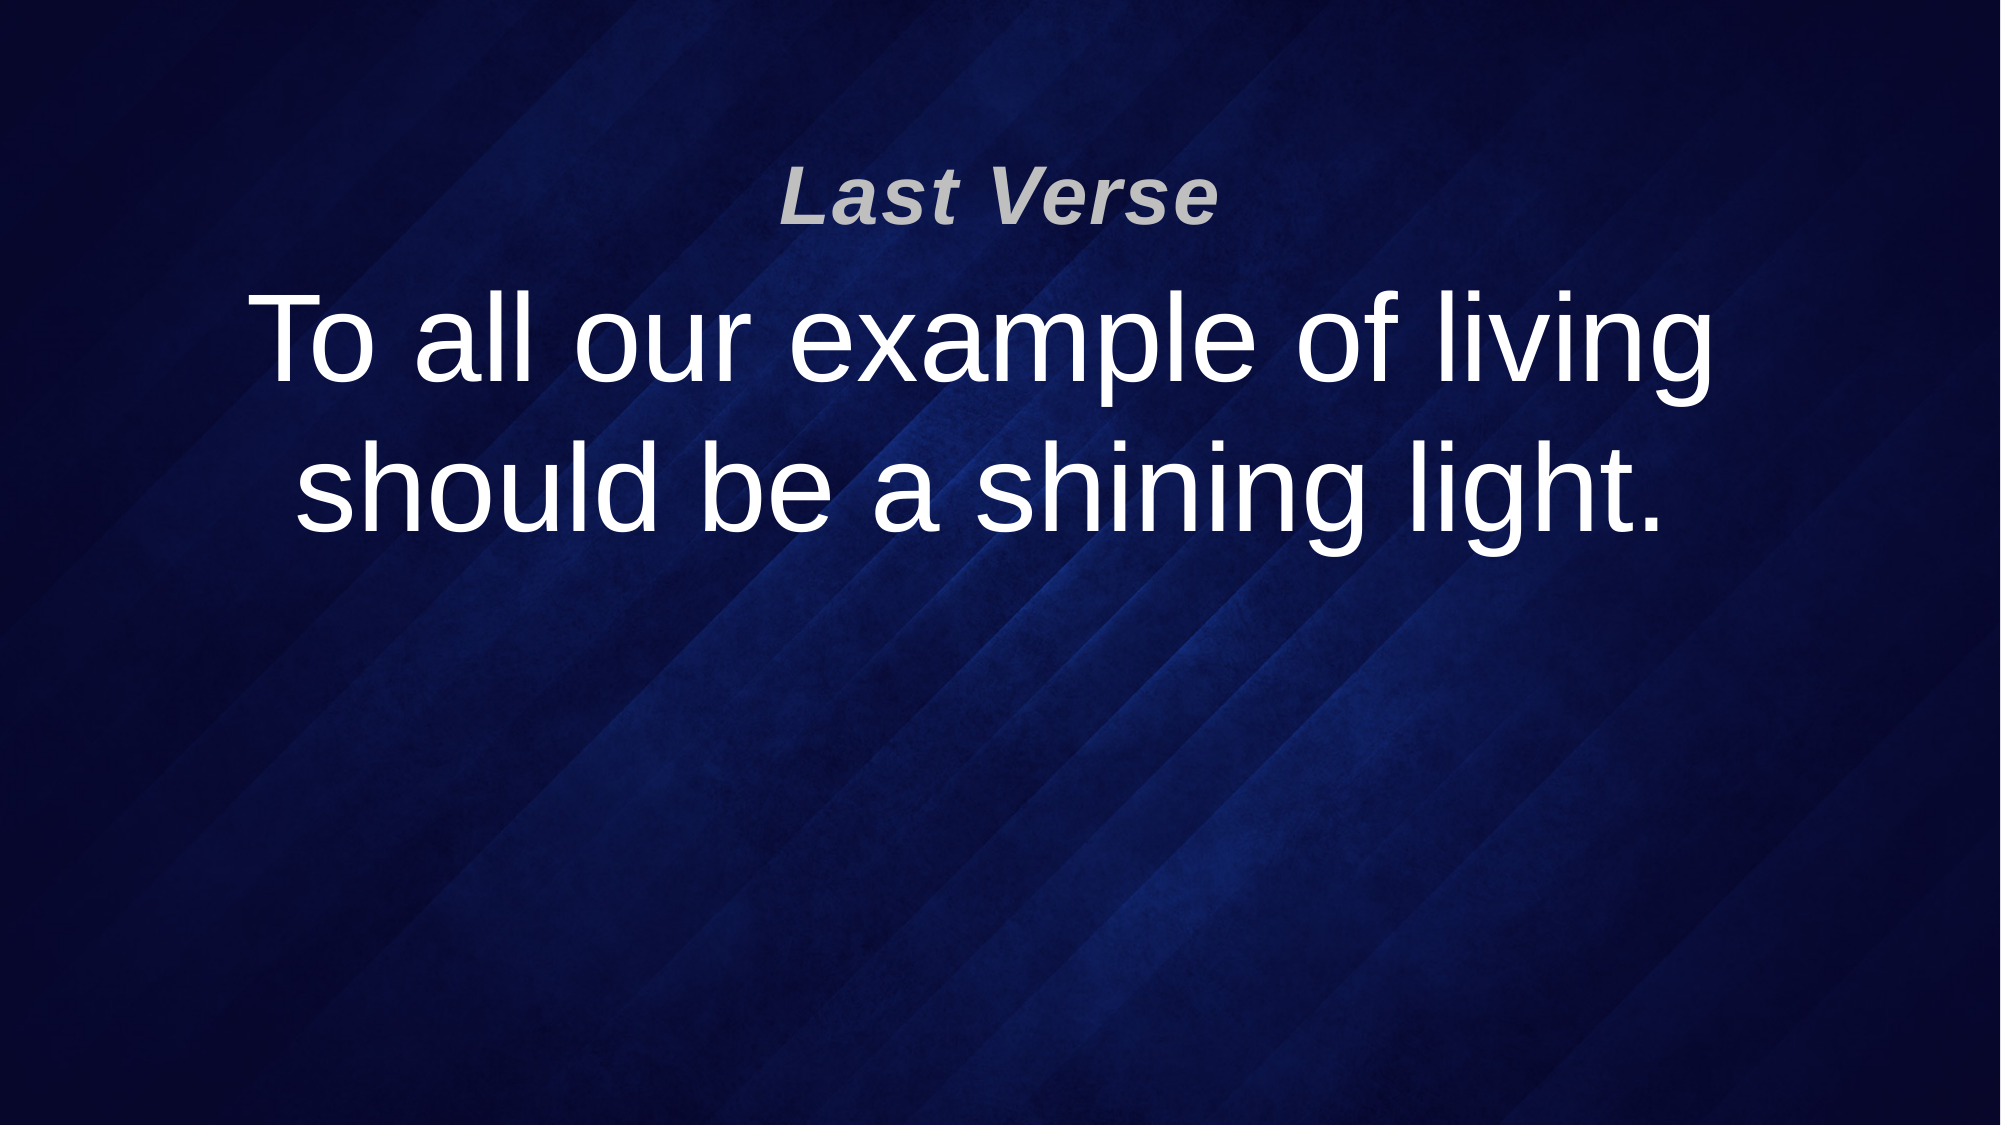

Last Verse
# To all our example of living should be a shining light.